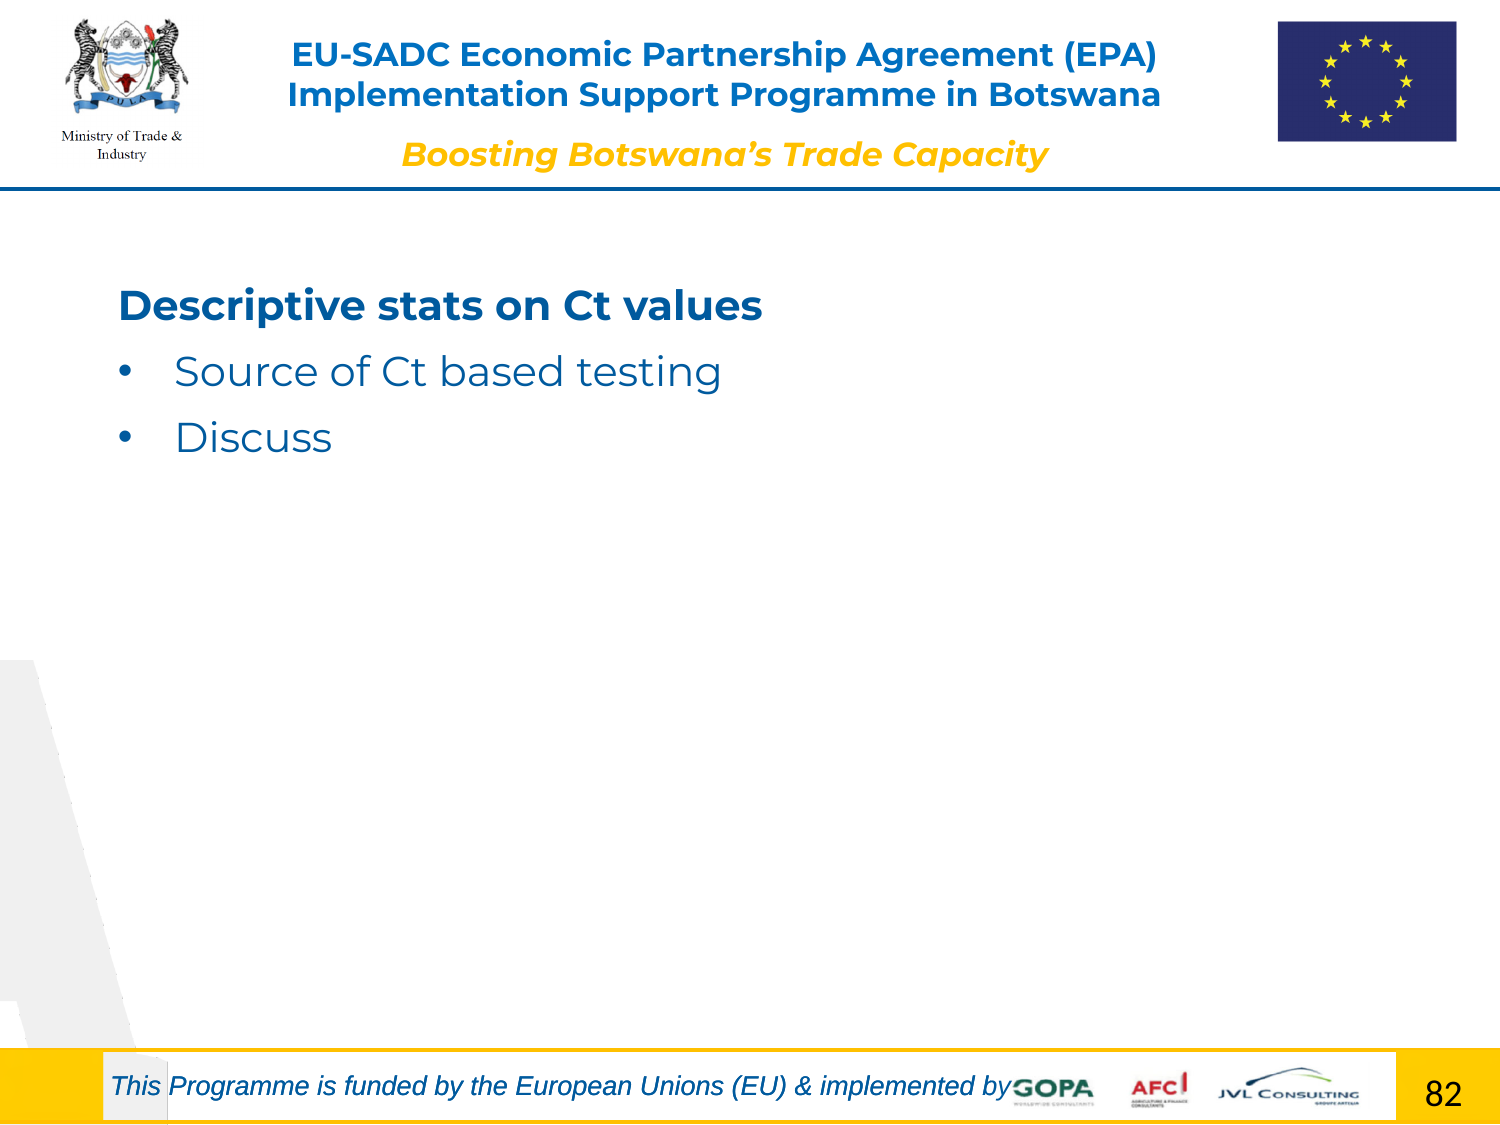

Descriptive stats on Ct values
Source of Ct based testing
Discuss
82